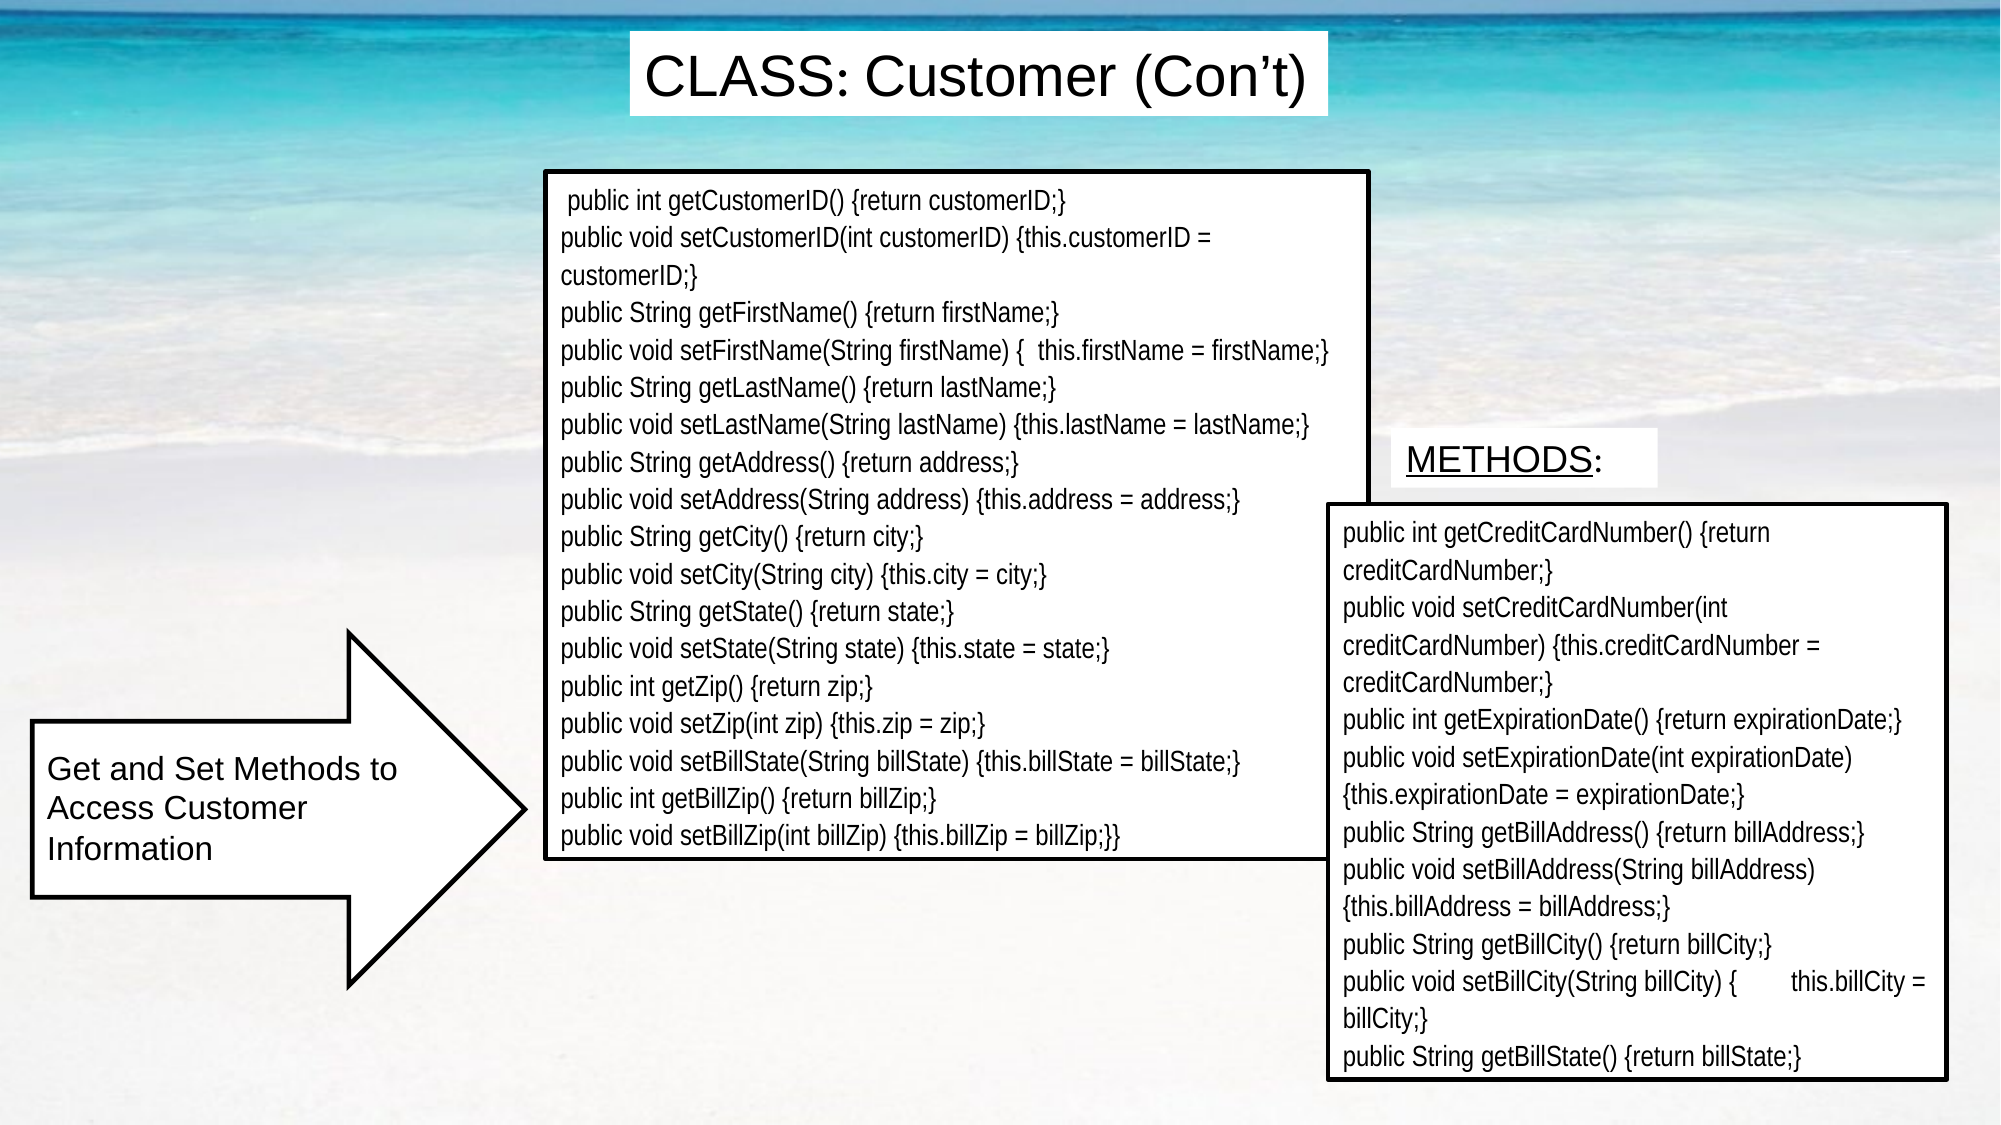

CLASS: Customer (Con’t)
 public int getCustomerID() {return customerID;}
public void setCustomerID(int customerID) {this.customerID = customerID;}
public String getFirstName() {return firstName;}
public void setFirstName(String firstName) {  this.firstName = firstName;}
public String getLastName() {return lastName;}
public void setLastName(String lastName) {this.lastName = lastName;}
public String getAddress() {return address;}
public void setAddress(String address) {this.address = address;}
public String getCity() {return city;}
public void setCity(String city) {this.city = city;}
public String getState() {return state;}
public void setState(String state) {this.state = state;}
public int getZip() {return zip;}
public void setZip(int zip) {this.zip = zip;}
public void setBillState(String billState) {this.billState = billState;}
public int getBillZip() {return billZip;}
public void setBillZip(int billZip) {this.billZip = billZip;}}
METHODS:
public int getCreditCardNumber() {return creditCardNumber;}
public void setCreditCardNumber(int creditCardNumber) {this.creditCardNumber = creditCardNumber;}
public int getExpirationDate() {return expirationDate;}
public void setExpirationDate(int expirationDate) {this.expirationDate = expirationDate;}
public String getBillAddress() {return billAddress;}
public void setBillAddress(String billAddress) {this.billAddress = billAddress;}
public String getBillCity() {return billCity;}
public void setBillCity(String billCity) {        this.billCity = billCity;}
public String getBillState() {return billState;}

Get and Set Methods to Access Customer Information